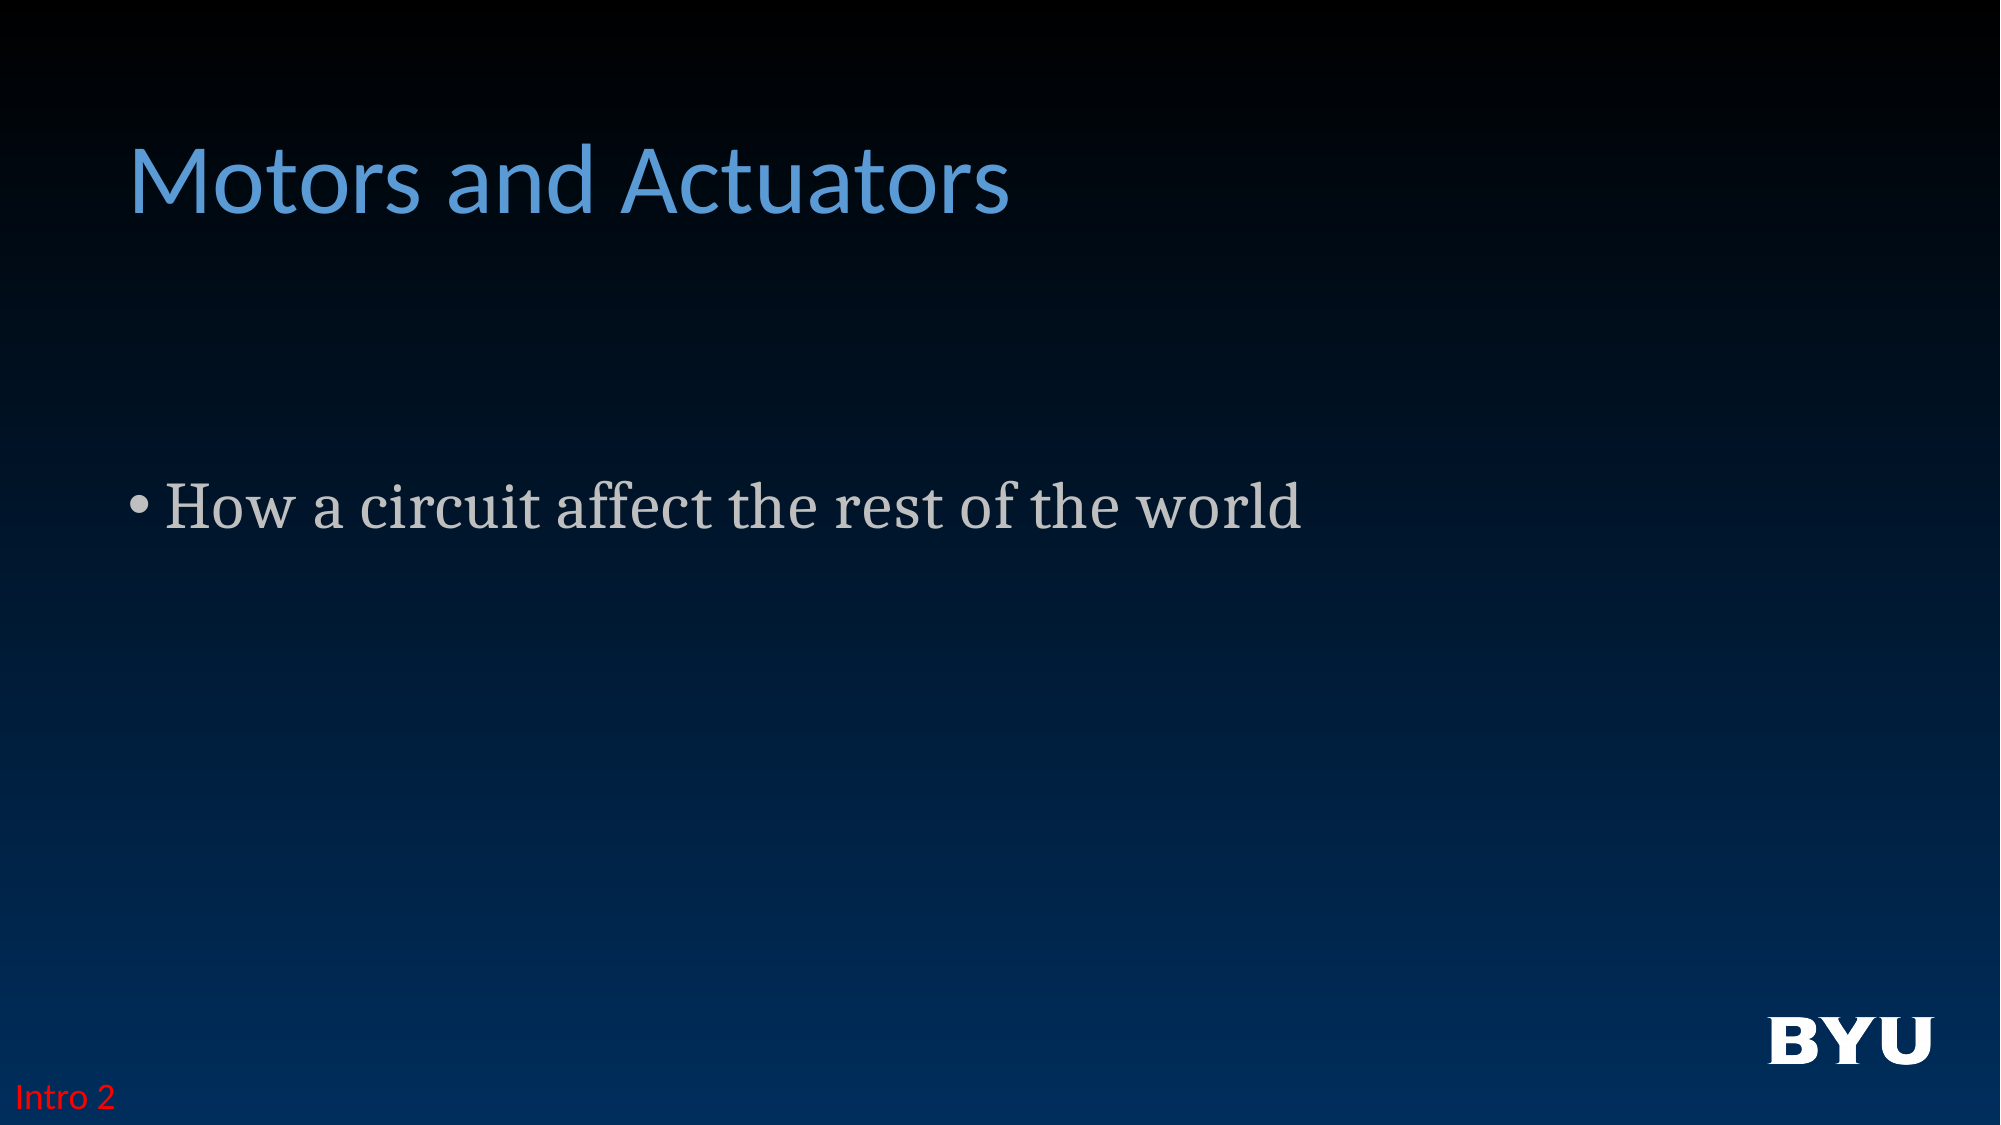

# Motors and Actuators

How a circuit affect the rest of the world
Intro 2